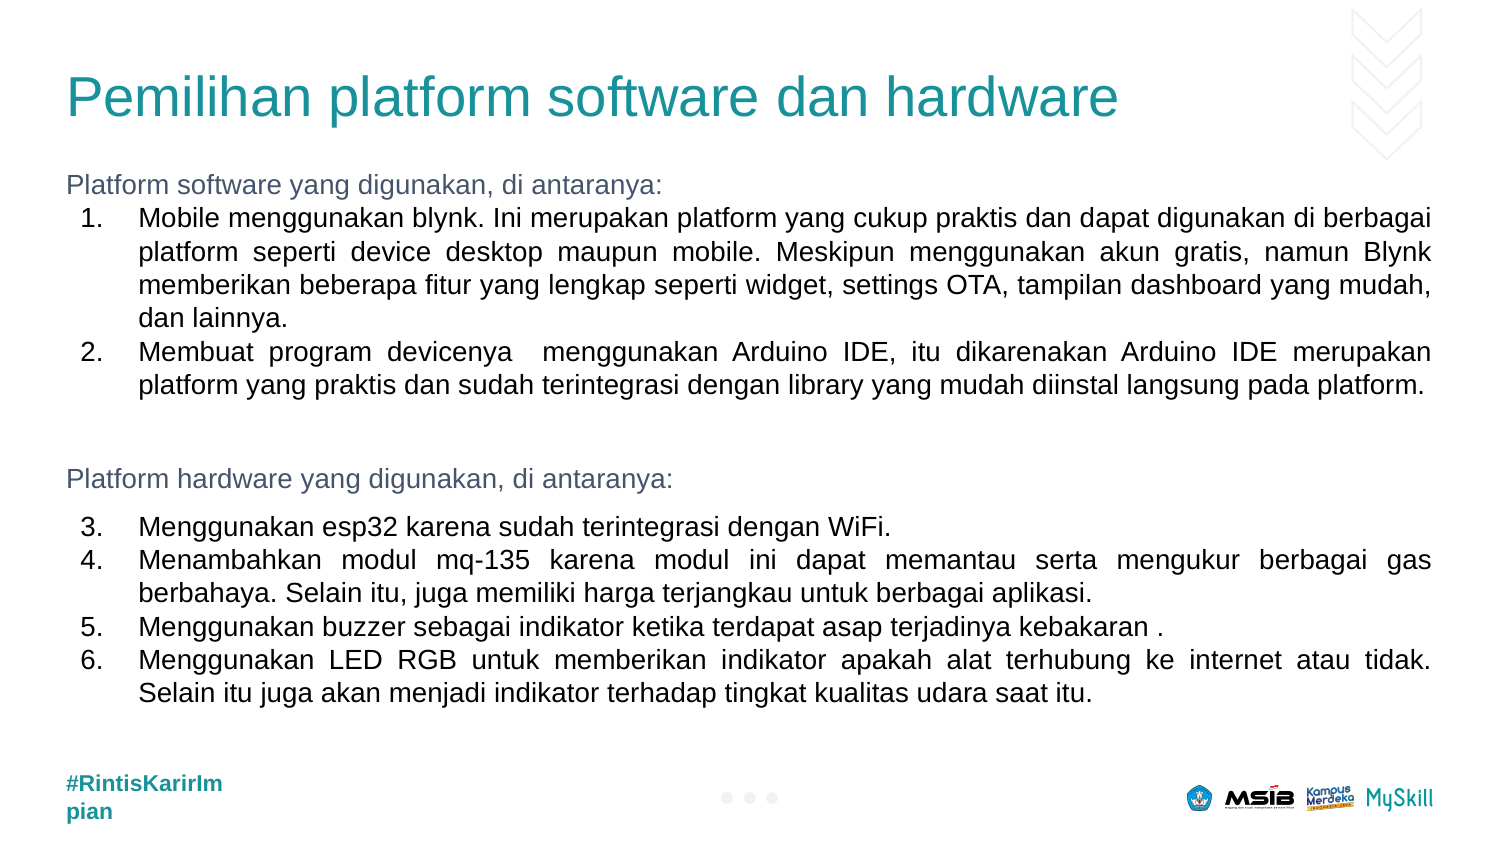

# Pemilihan platform software dan hardware
Platform software yang digunakan, di antaranya:
Mobile menggunakan blynk. Ini merupakan platform yang cukup praktis dan dapat digunakan di berbagai platform seperti device desktop maupun mobile. Meskipun menggunakan akun gratis, namun Blynk memberikan beberapa fitur yang lengkap seperti widget, settings OTA, tampilan dashboard yang mudah, dan lainnya.
Membuat program devicenya  menggunakan Arduino IDE, itu dikarenakan Arduino IDE merupakan platform yang praktis dan sudah terintegrasi dengan library yang mudah diinstal langsung pada platform.

Platform hardware yang digunakan, di antaranya:
Menggunakan esp32 karena sudah terintegrasi dengan WiFi.
Menambahkan modul mq-135 karena modul ini dapat memantau serta mengukur berbagai gas berbahaya. Selain itu, juga memiliki harga terjangkau untuk berbagai aplikasi.
Menggunakan buzzer sebagai indikator ketika terdapat asap terjadinya kebakaran .
Menggunakan LED RGB untuk memberikan indikator apakah alat terhubung ke internet atau tidak. Selain itu juga akan menjadi indikator terhadap tingkat kualitas udara saat itu.